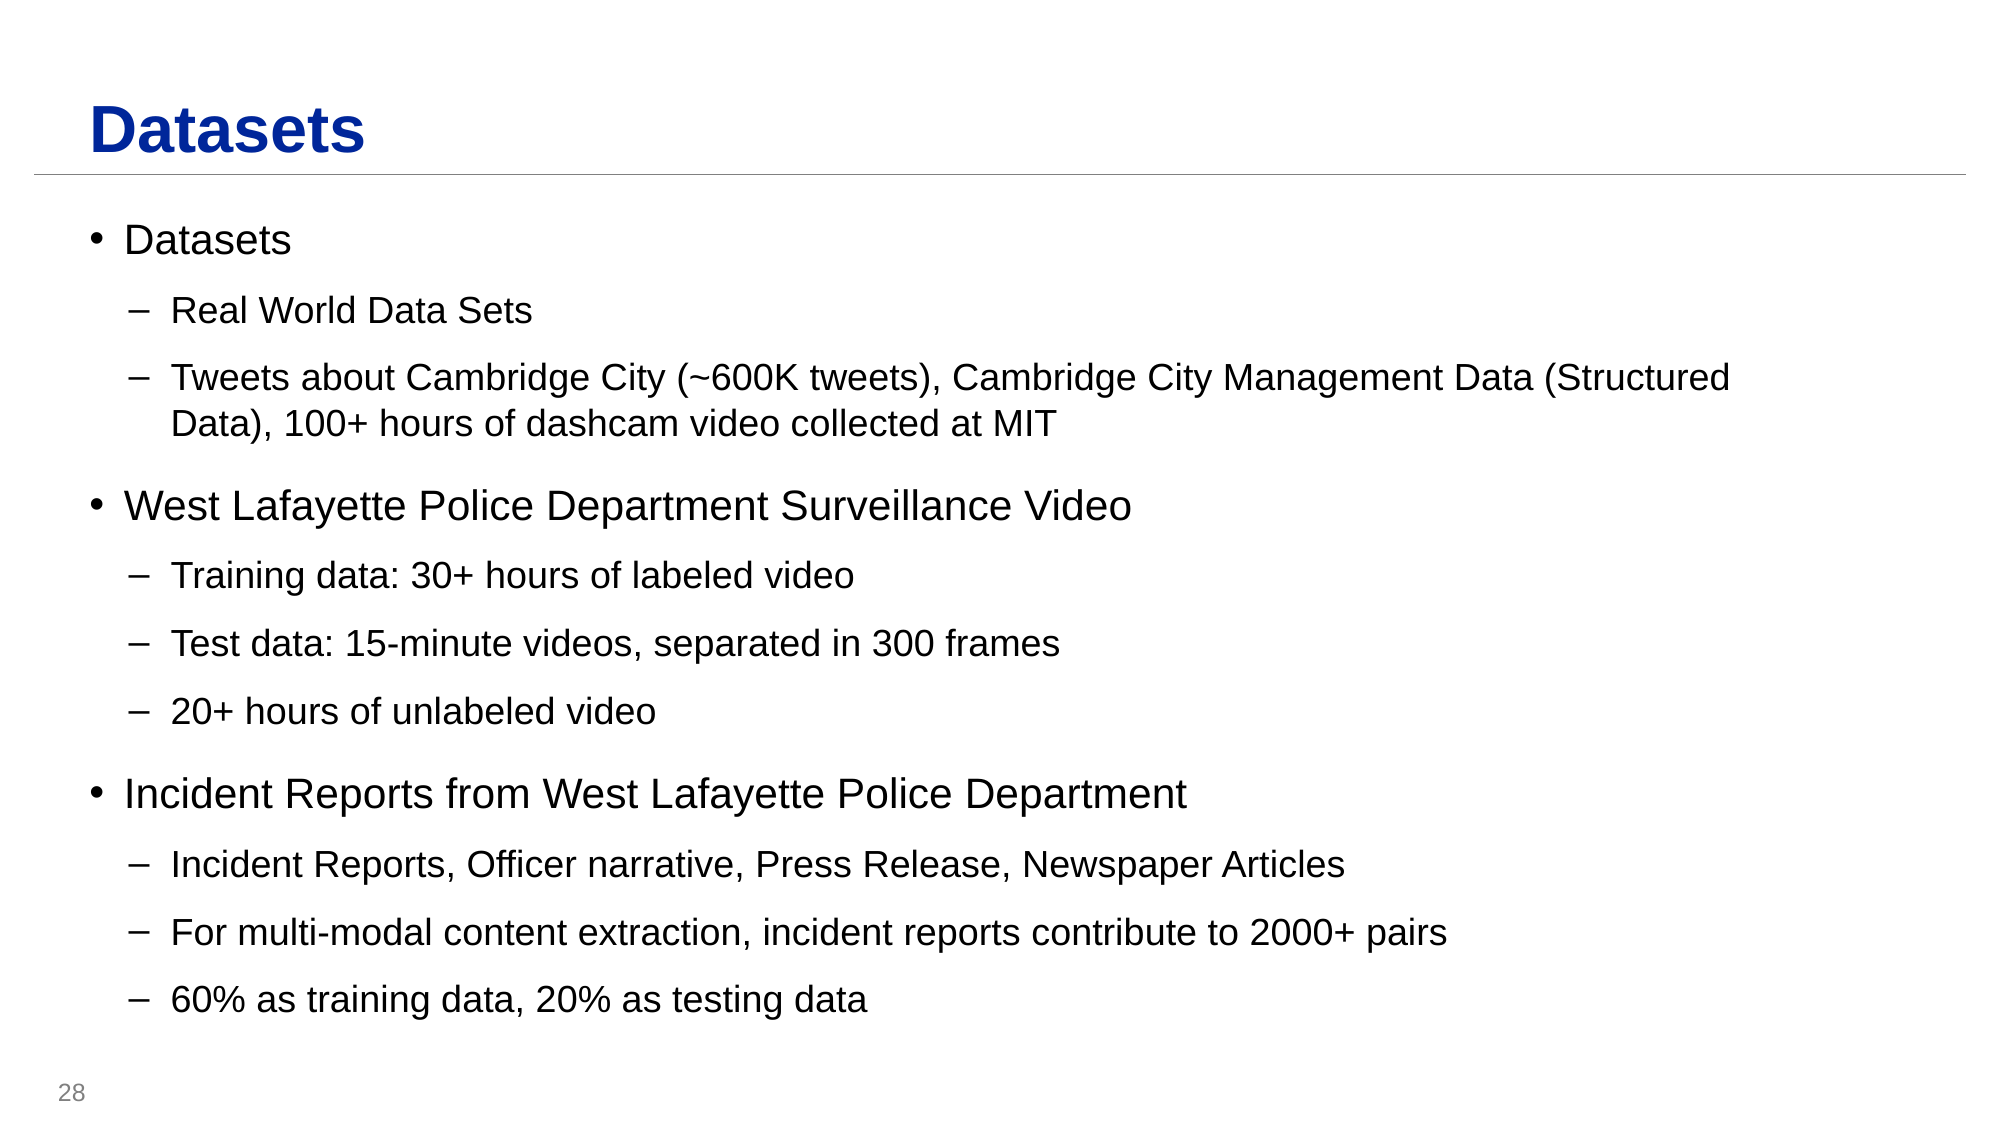

# Datasets
Datasets
Real World Data Sets
Tweets about Cambridge City (~600K tweets), Cambridge City Management Data (Structured Data), 100+ hours of dashcam video collected at MIT
West Lafayette Police Department Surveillance Video
Training data: 30+ hours of labeled video
Test data: 15-minute videos, separated in 300 frames
20+ hours of unlabeled video
Incident Reports from West Lafayette Police Department
Incident Reports, Officer narrative, Press Release, Newspaper Articles
For multi-modal content extraction, incident reports contribute to 2000+ pairs
60% as training data, 20% as testing data

28